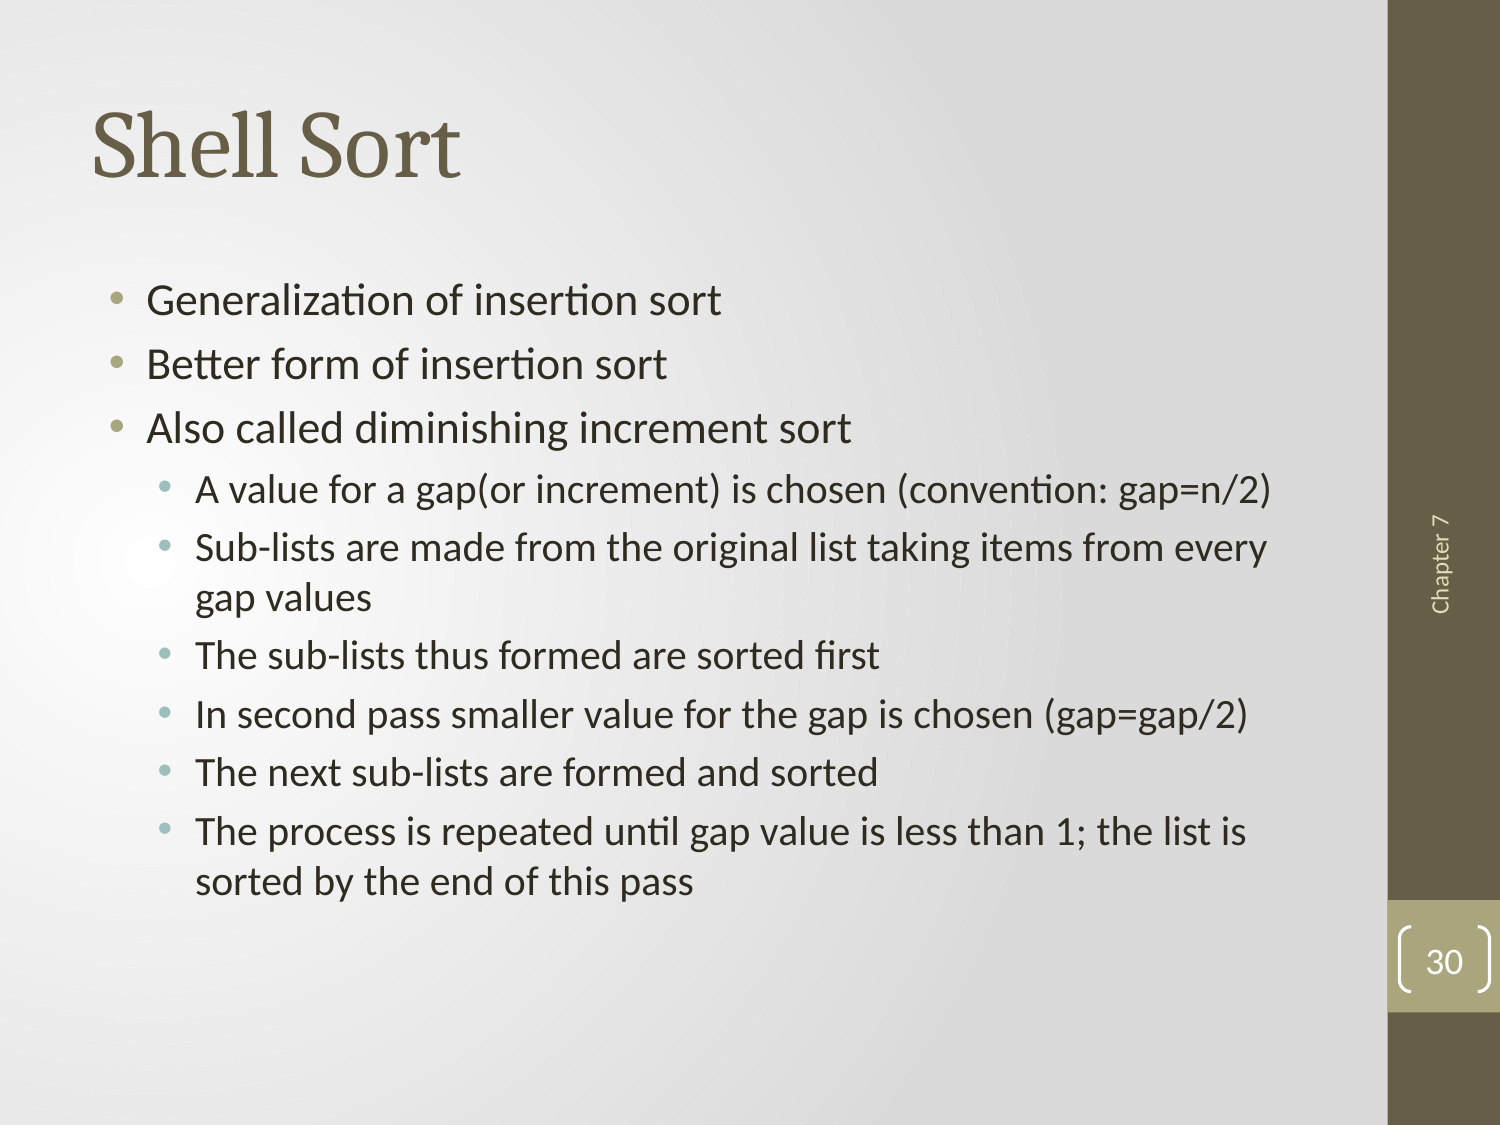

# Shell Sort
Generalization of insertion sort
Better form of insertion sort
Also called diminishing increment sort
A value for a gap(or increment) is chosen (convention: gap=n/2)
Sub-lists are made from the original list taking items from every gap values
The sub-lists thus formed are sorted first
In second pass smaller value for the gap is chosen (gap=gap/2)
The next sub-lists are formed and sorted
The process is repeated until gap value is less than 1; the list is sorted by the end of this pass

Chapter 7
30